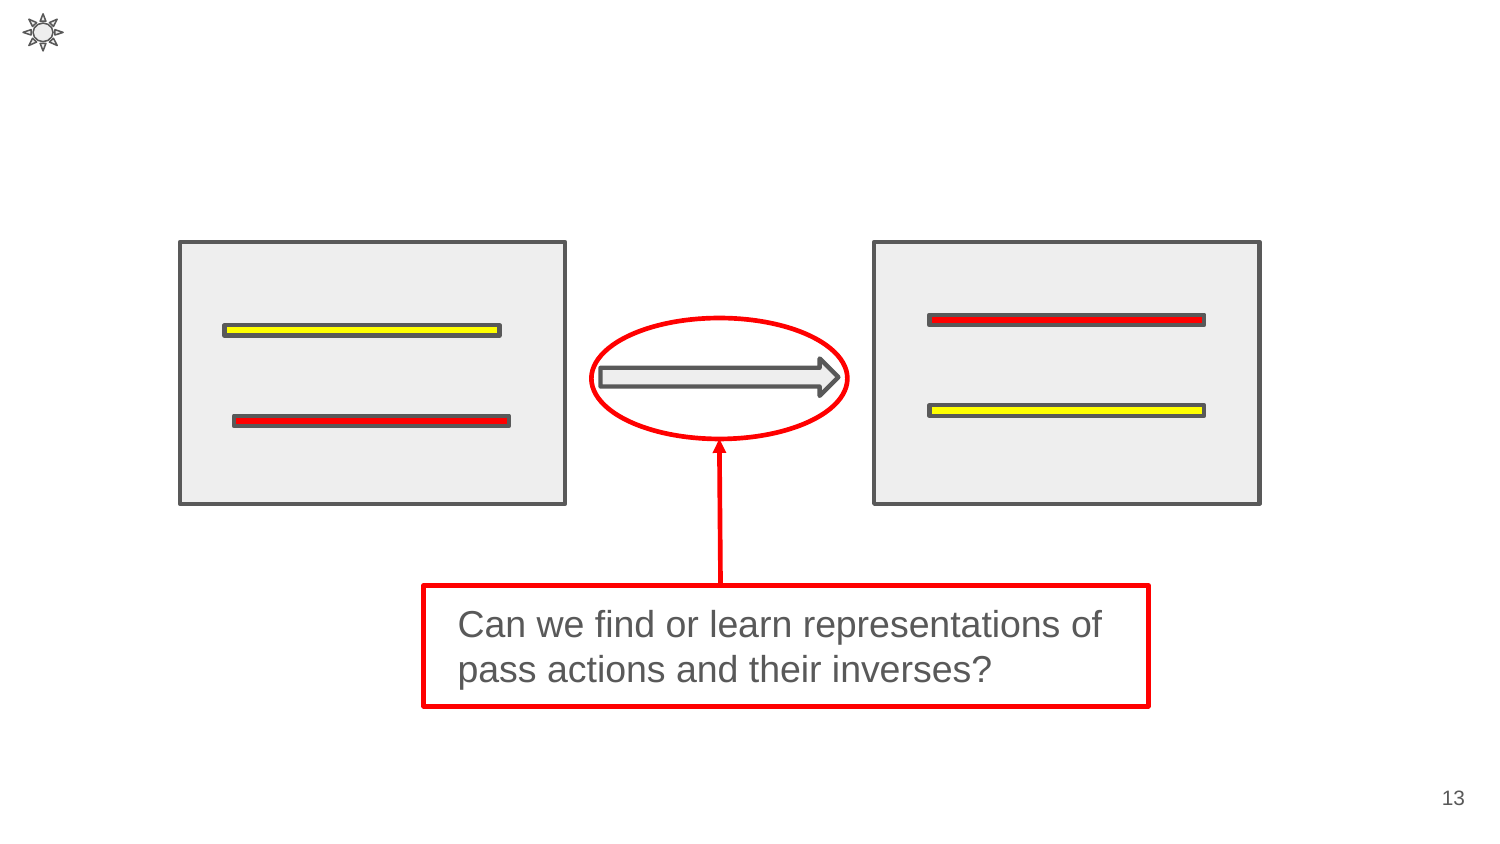

Can we find or learn representations of pass actions and their inverses?
13